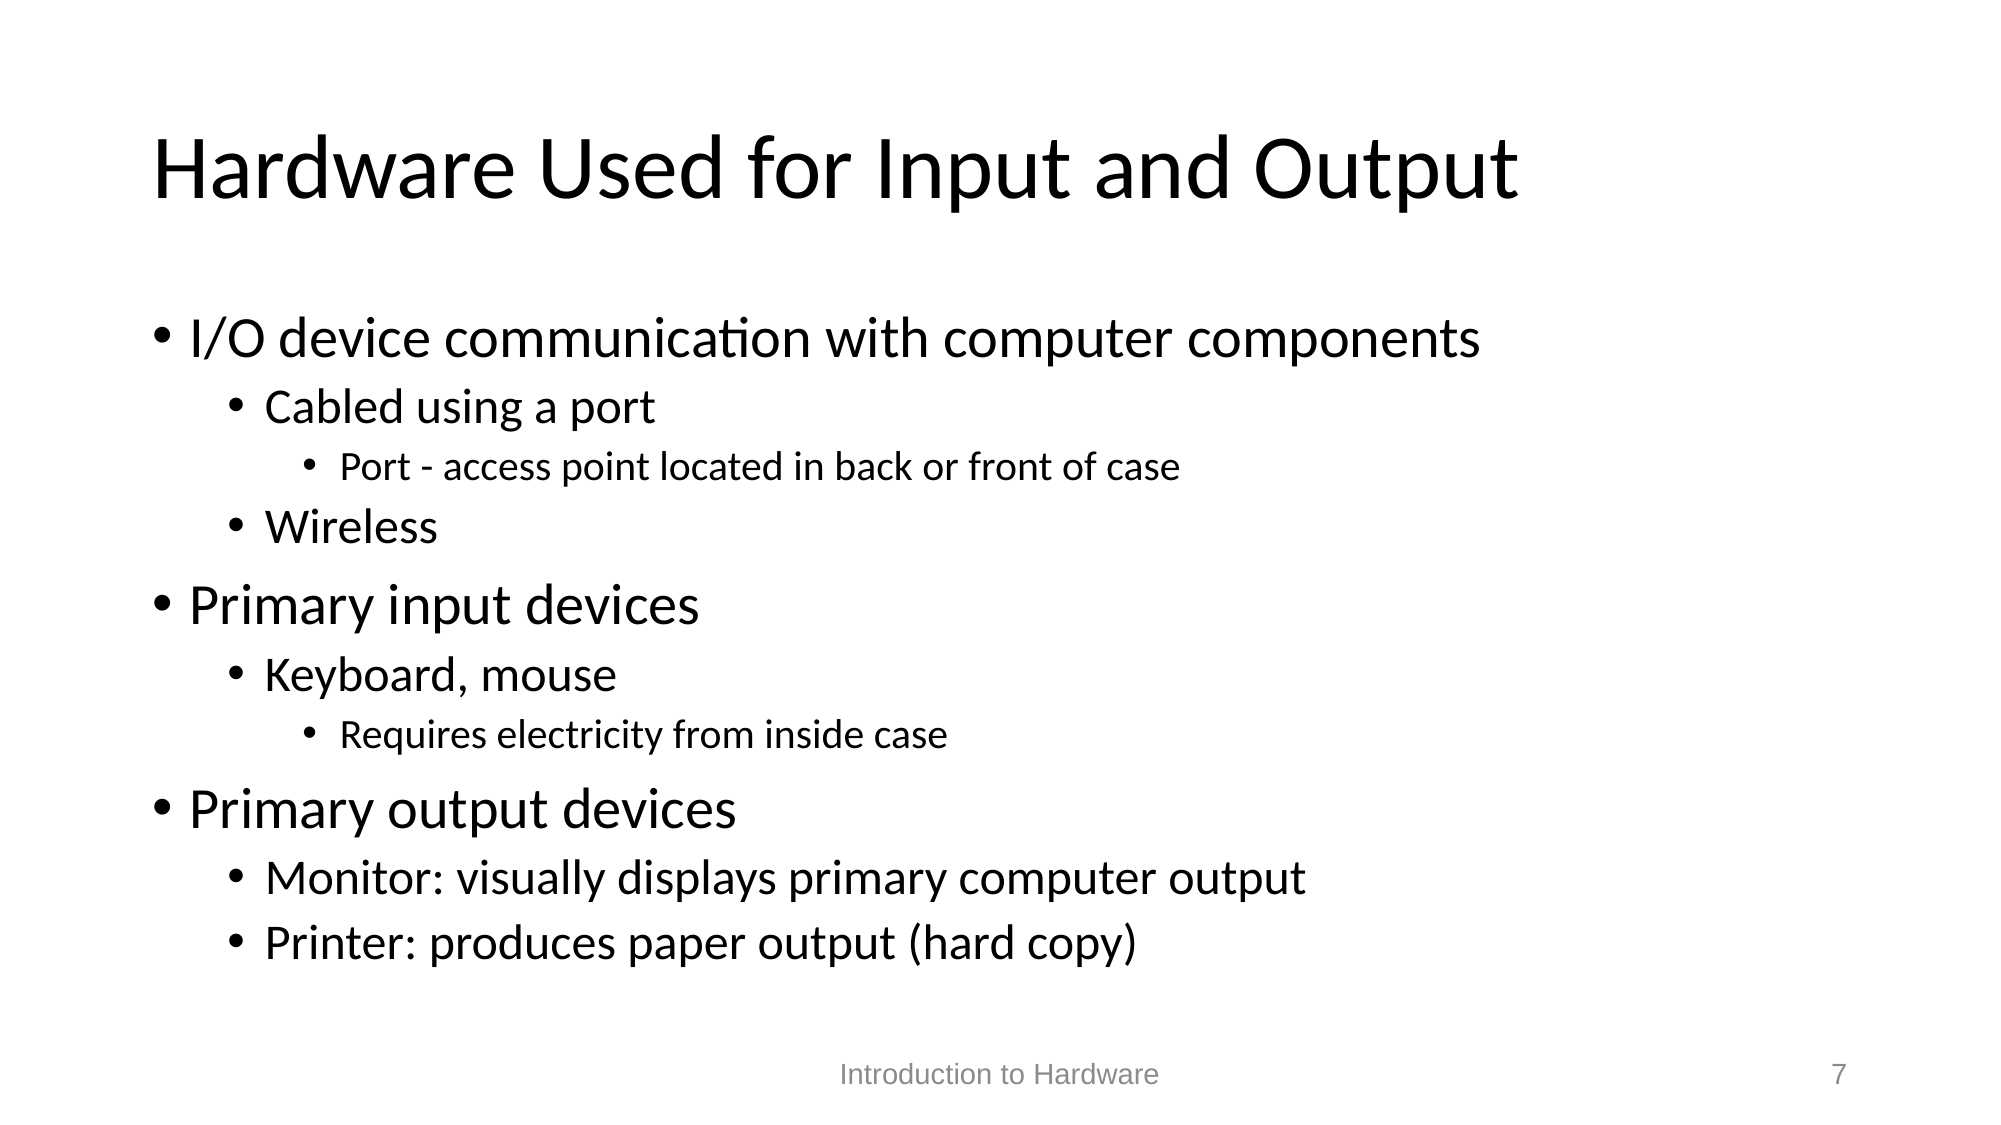

# Hardware Used for Input and Output
I/O device communication with computer components
Cabled using a port
Port - access point located in back or front of case
Wireless
Primary input devices
Keyboard, mouse
Requires electricity from inside case
Primary output devices
Monitor: visually displays primary computer output
Printer: produces paper output (hard copy)
Introduction to Hardware
7